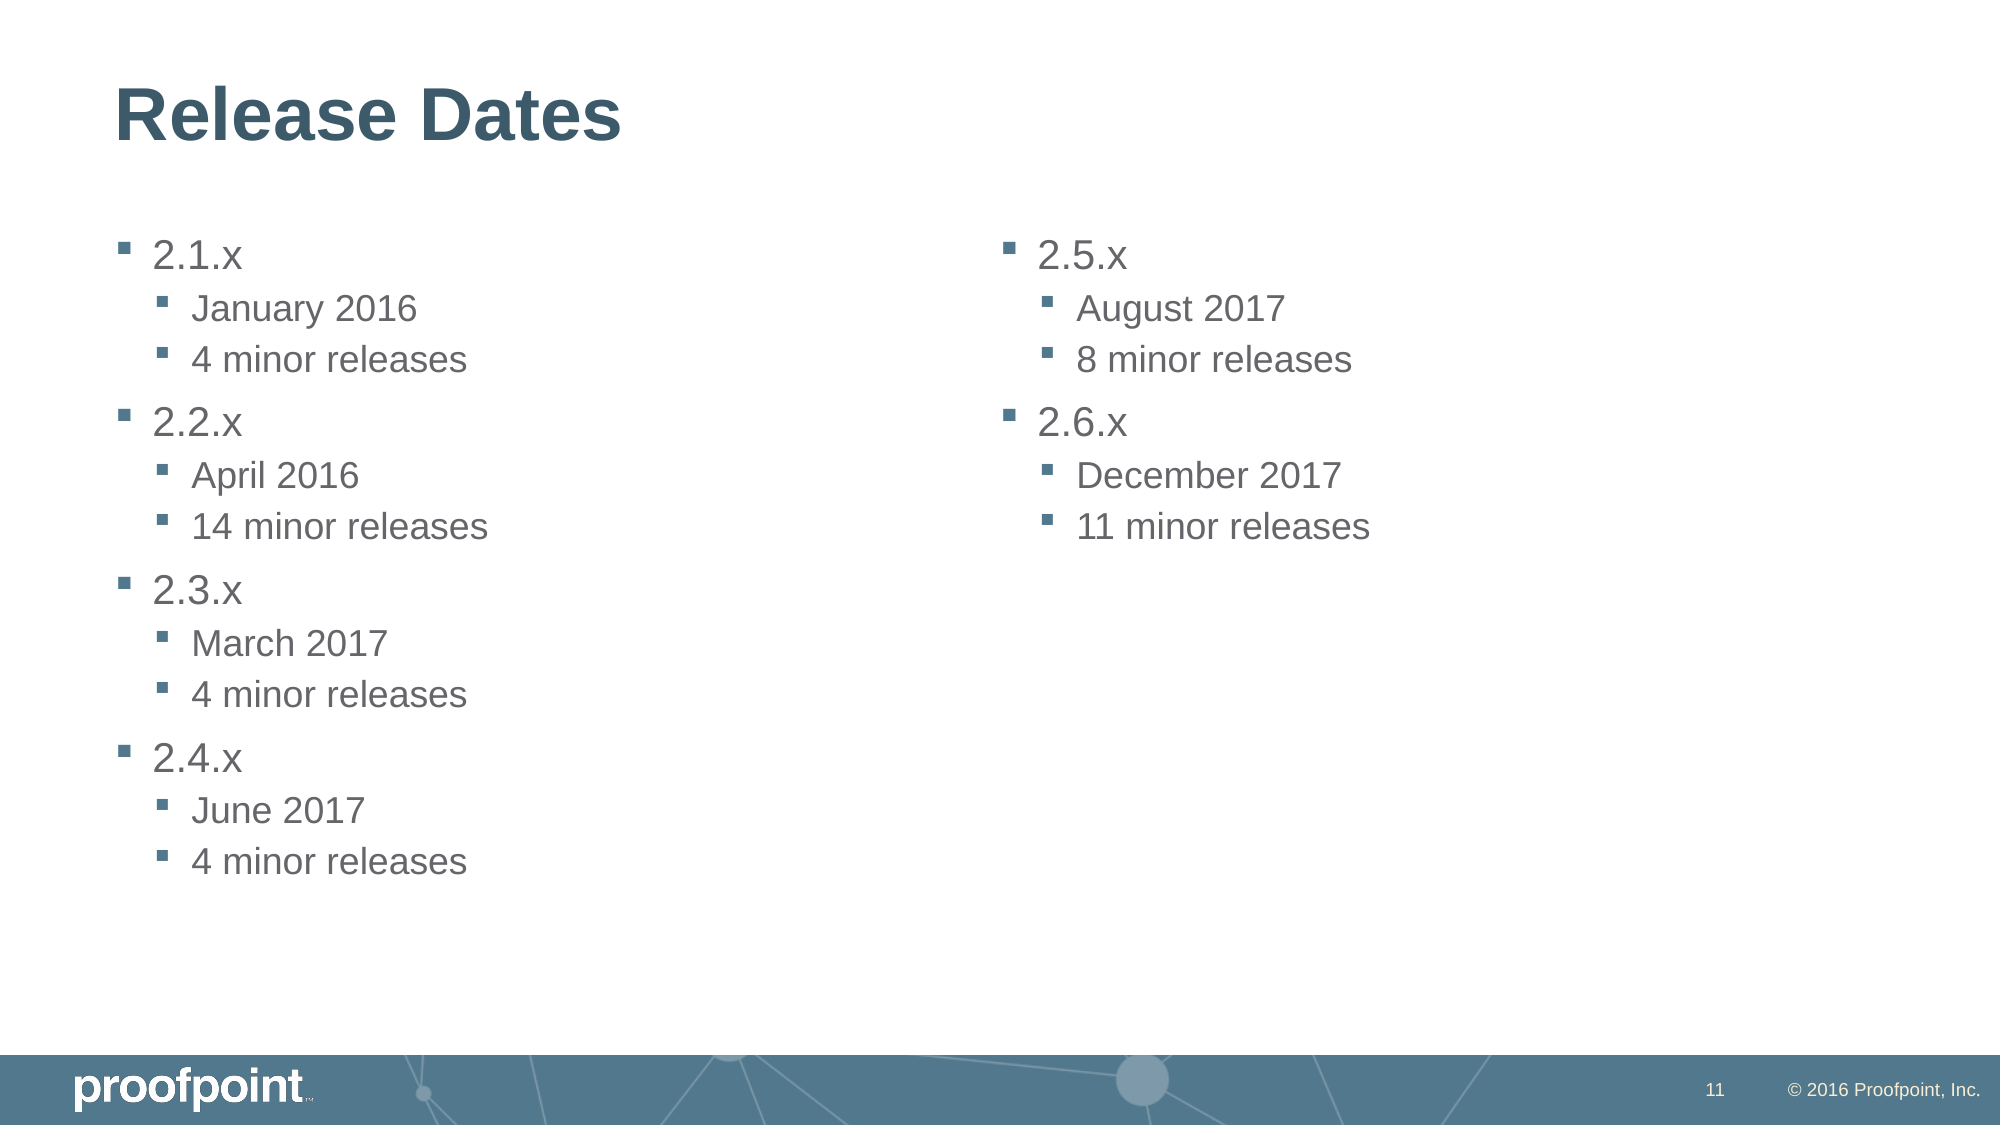

# Release Dates
2.1.x
January 2016
4 minor releases
2.2.x
April 2016
14 minor releases
2.3.x
March 2017
4 minor releases
2.4.x
June 2017
4 minor releases
2.5.x
August 2017
8 minor releases
2.6.x
December 2017
11 minor releases